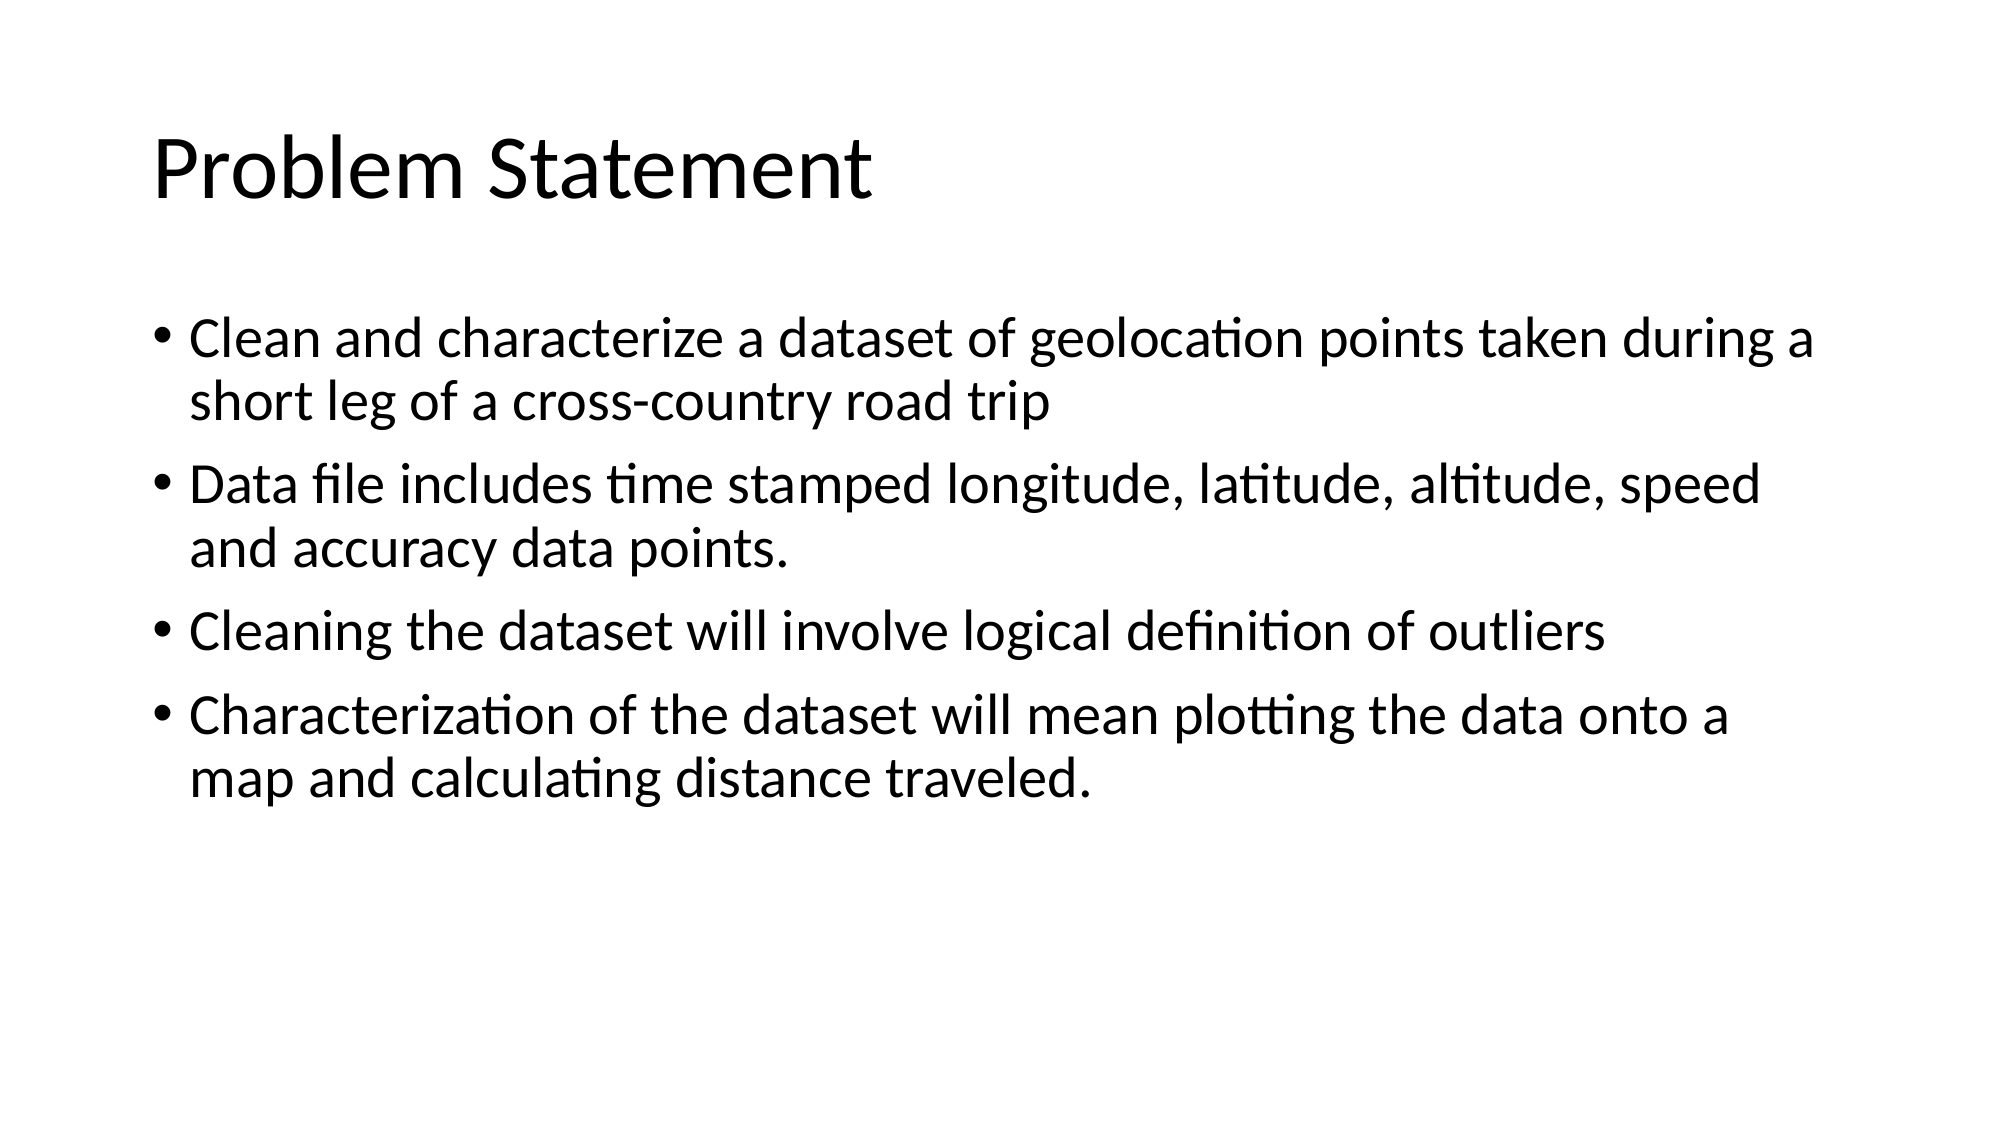

# Problem Statement
Clean and characterize a dataset of geolocation points taken during a short leg of a cross-country road trip
Data file includes time stamped longitude, latitude, altitude, speed and accuracy data points.
Cleaning the dataset will involve logical definition of outliers
Characterization of the dataset will mean plotting the data onto a map and calculating distance traveled.